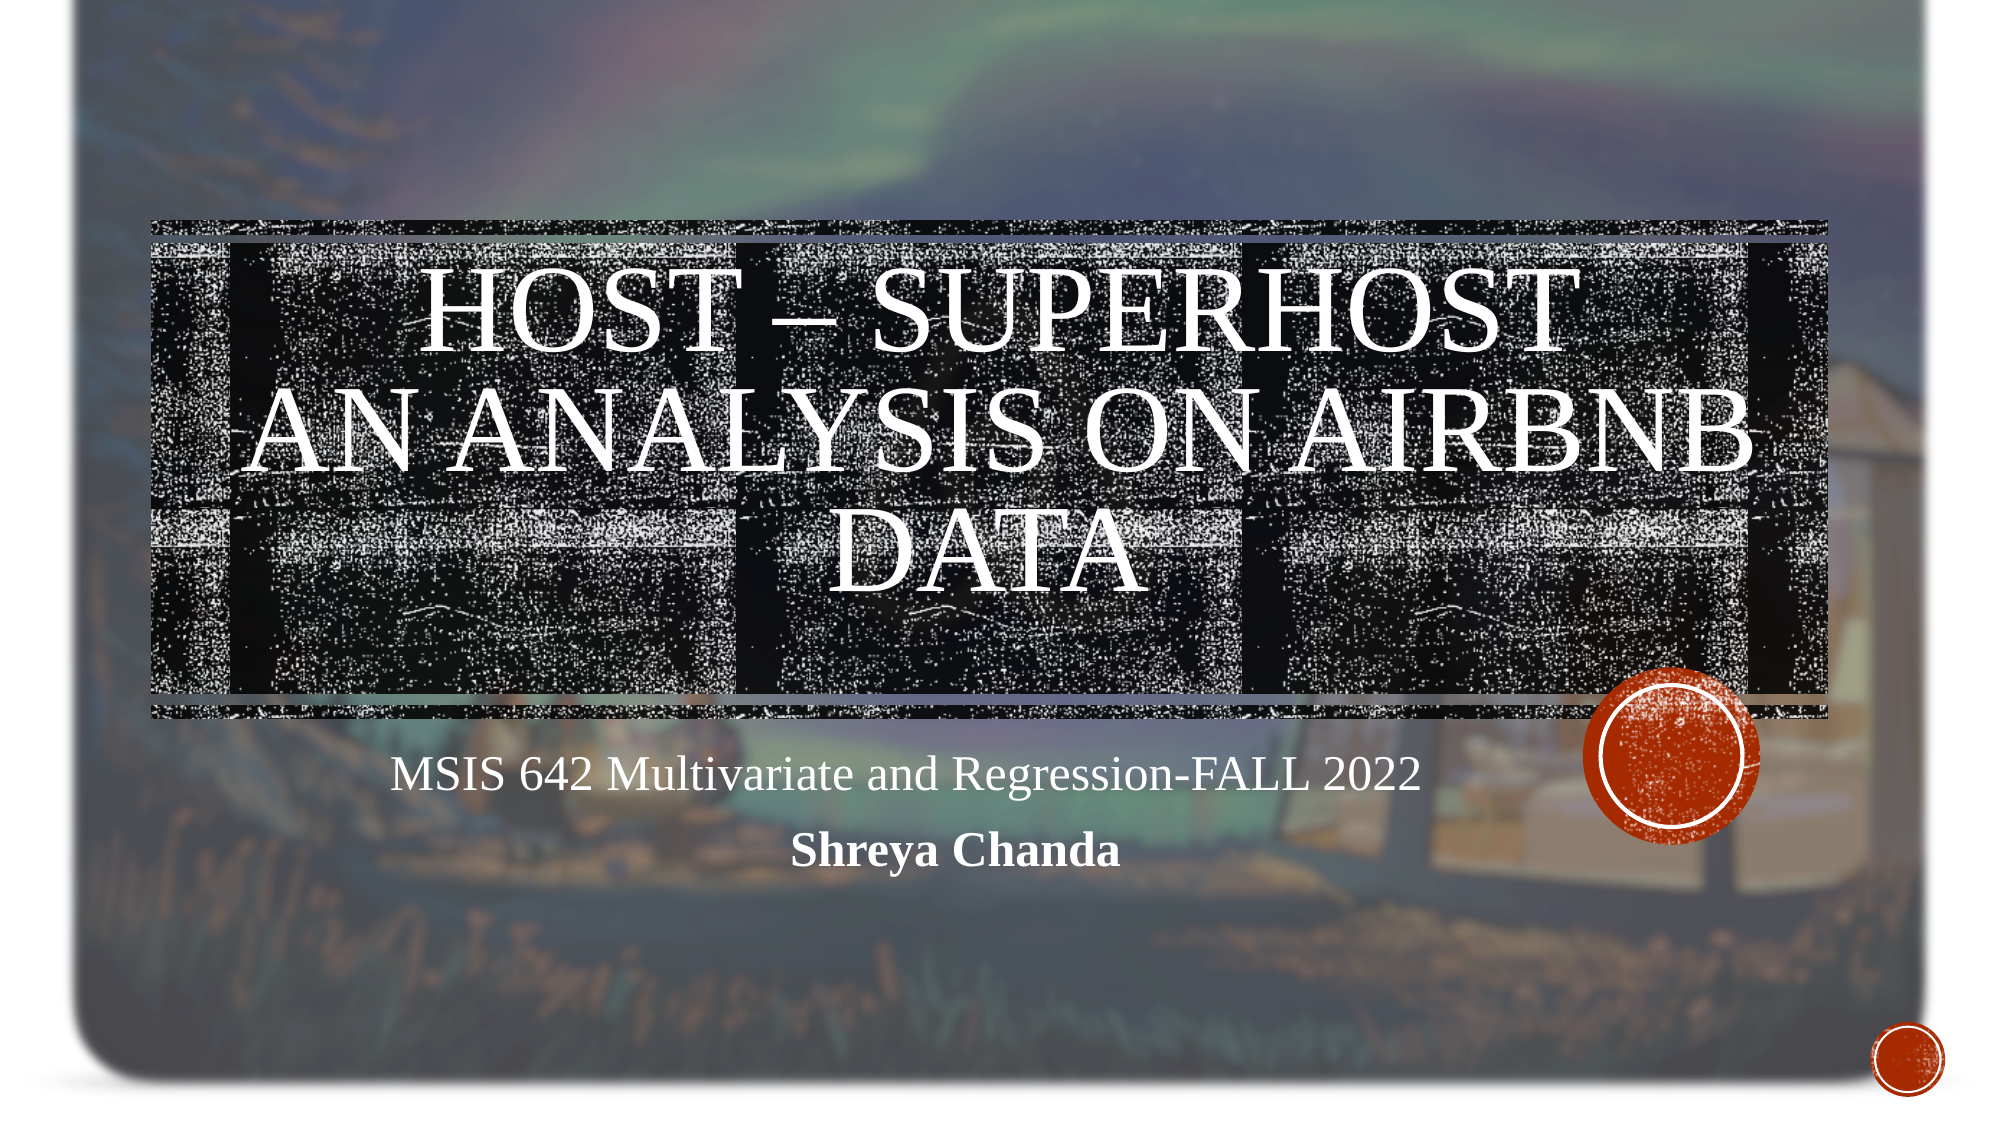

# Host – superhost an analysis on Airbnb Data
MSIS 642 Multivariate and Regression-FALL 2022
Shreya Chanda